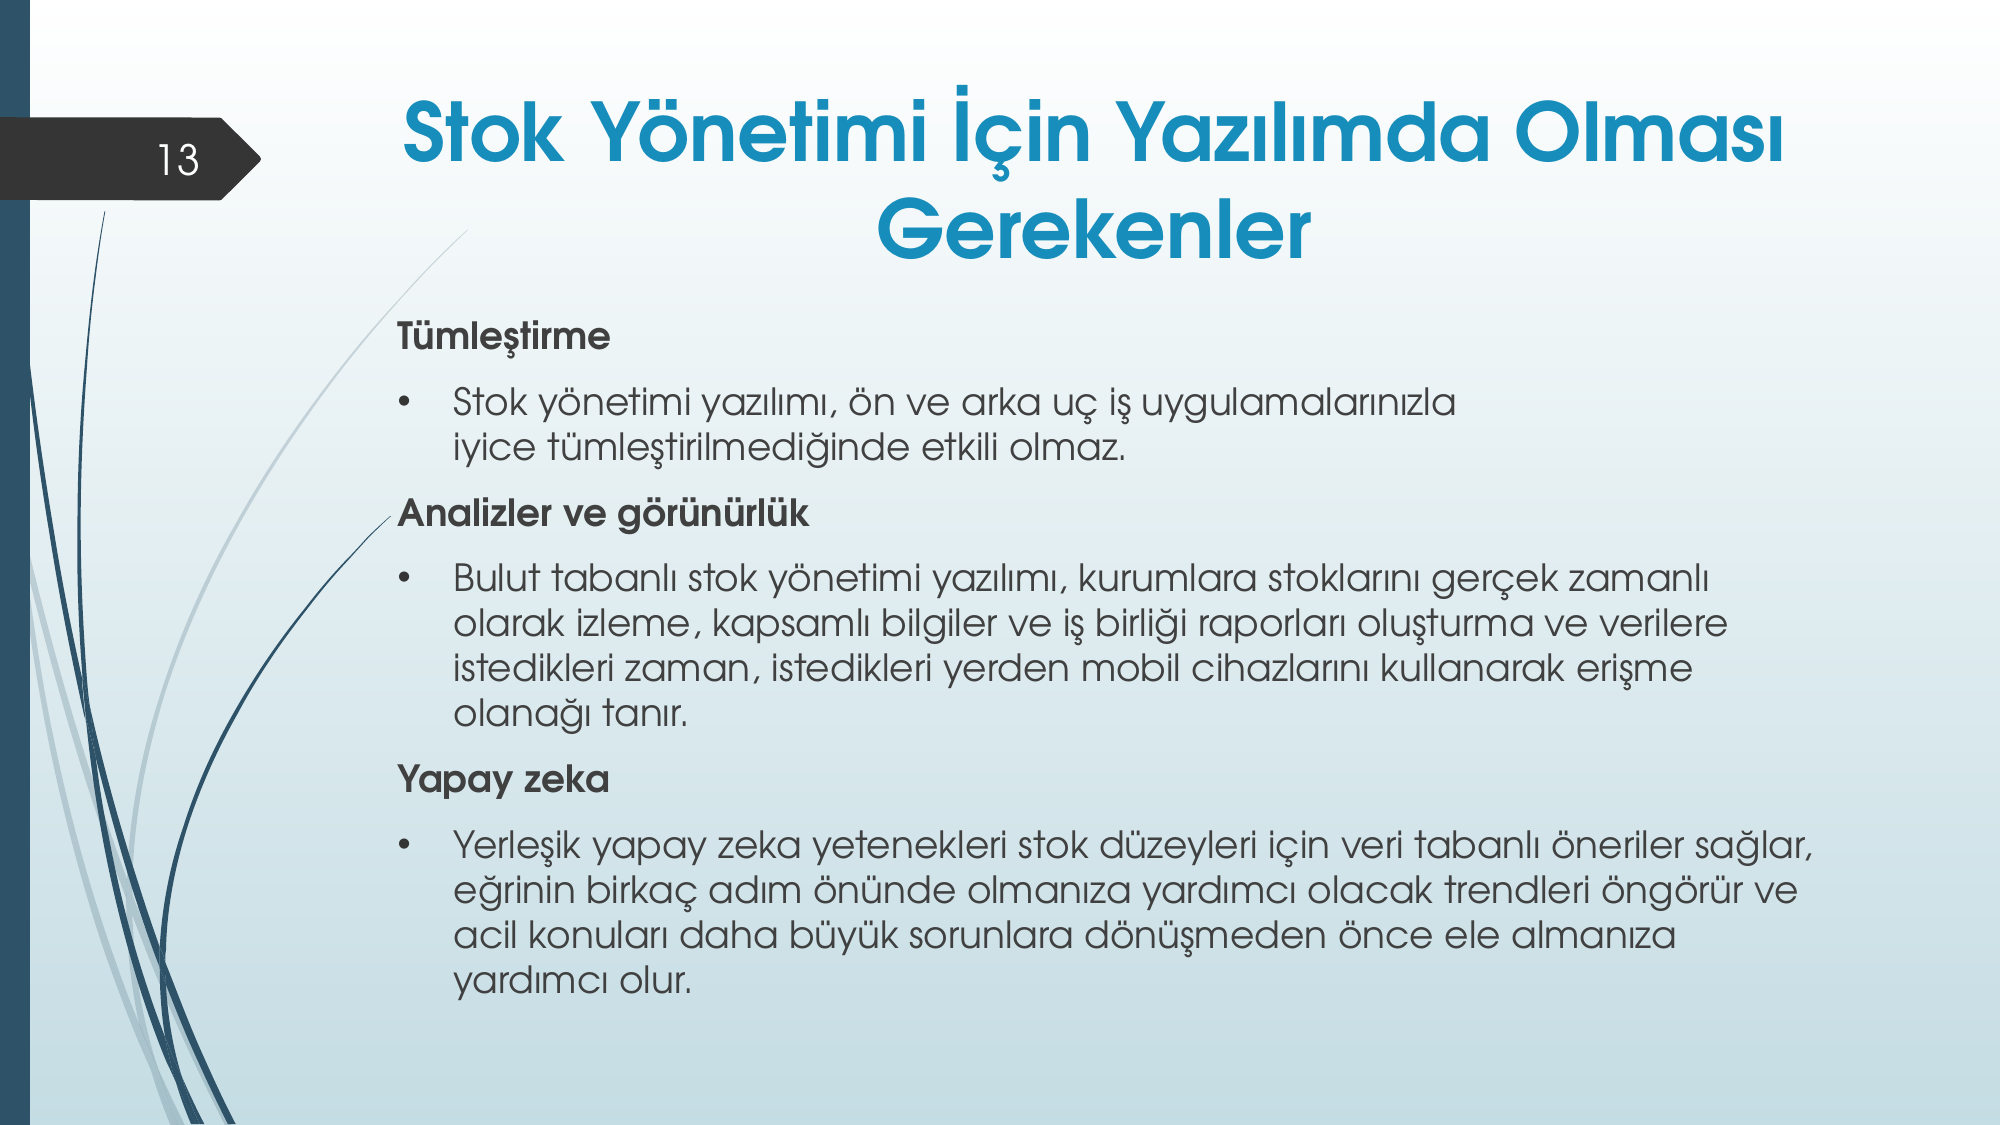

# Stok Yönetimi İçin Yazılımda Olması Gerekenler​
13
Tümleştirme​
Stok yönetimi yazılımı, ön ve arka uç iş uygulamalarınızla iyice tümleştirilmediğinde etkili olmaz.​​
Analizler ve görünürlük​
Bulut tabanlı stok yönetimi yazılımı, kurumlara stoklarını gerçek zamanlı olarak izleme, kapsamlı bilgiler ve iş birliği raporları oluşturma ve verilere istedikleri zaman, istedikleri yerden mobil cihazlarını kullanarak erişme olanağı tanır.​
Yapay zeka​
Yerleşik yapay zeka yetenekleri stok düzeyleri için veri tabanlı öneriler sağlar, eğrinin birkaç adım önünde olmanıza yardımcı olacak trendleri öngörür ve acil konuları daha büyük sorunlara dönüşmeden önce ele almanıza yardımcı olur.